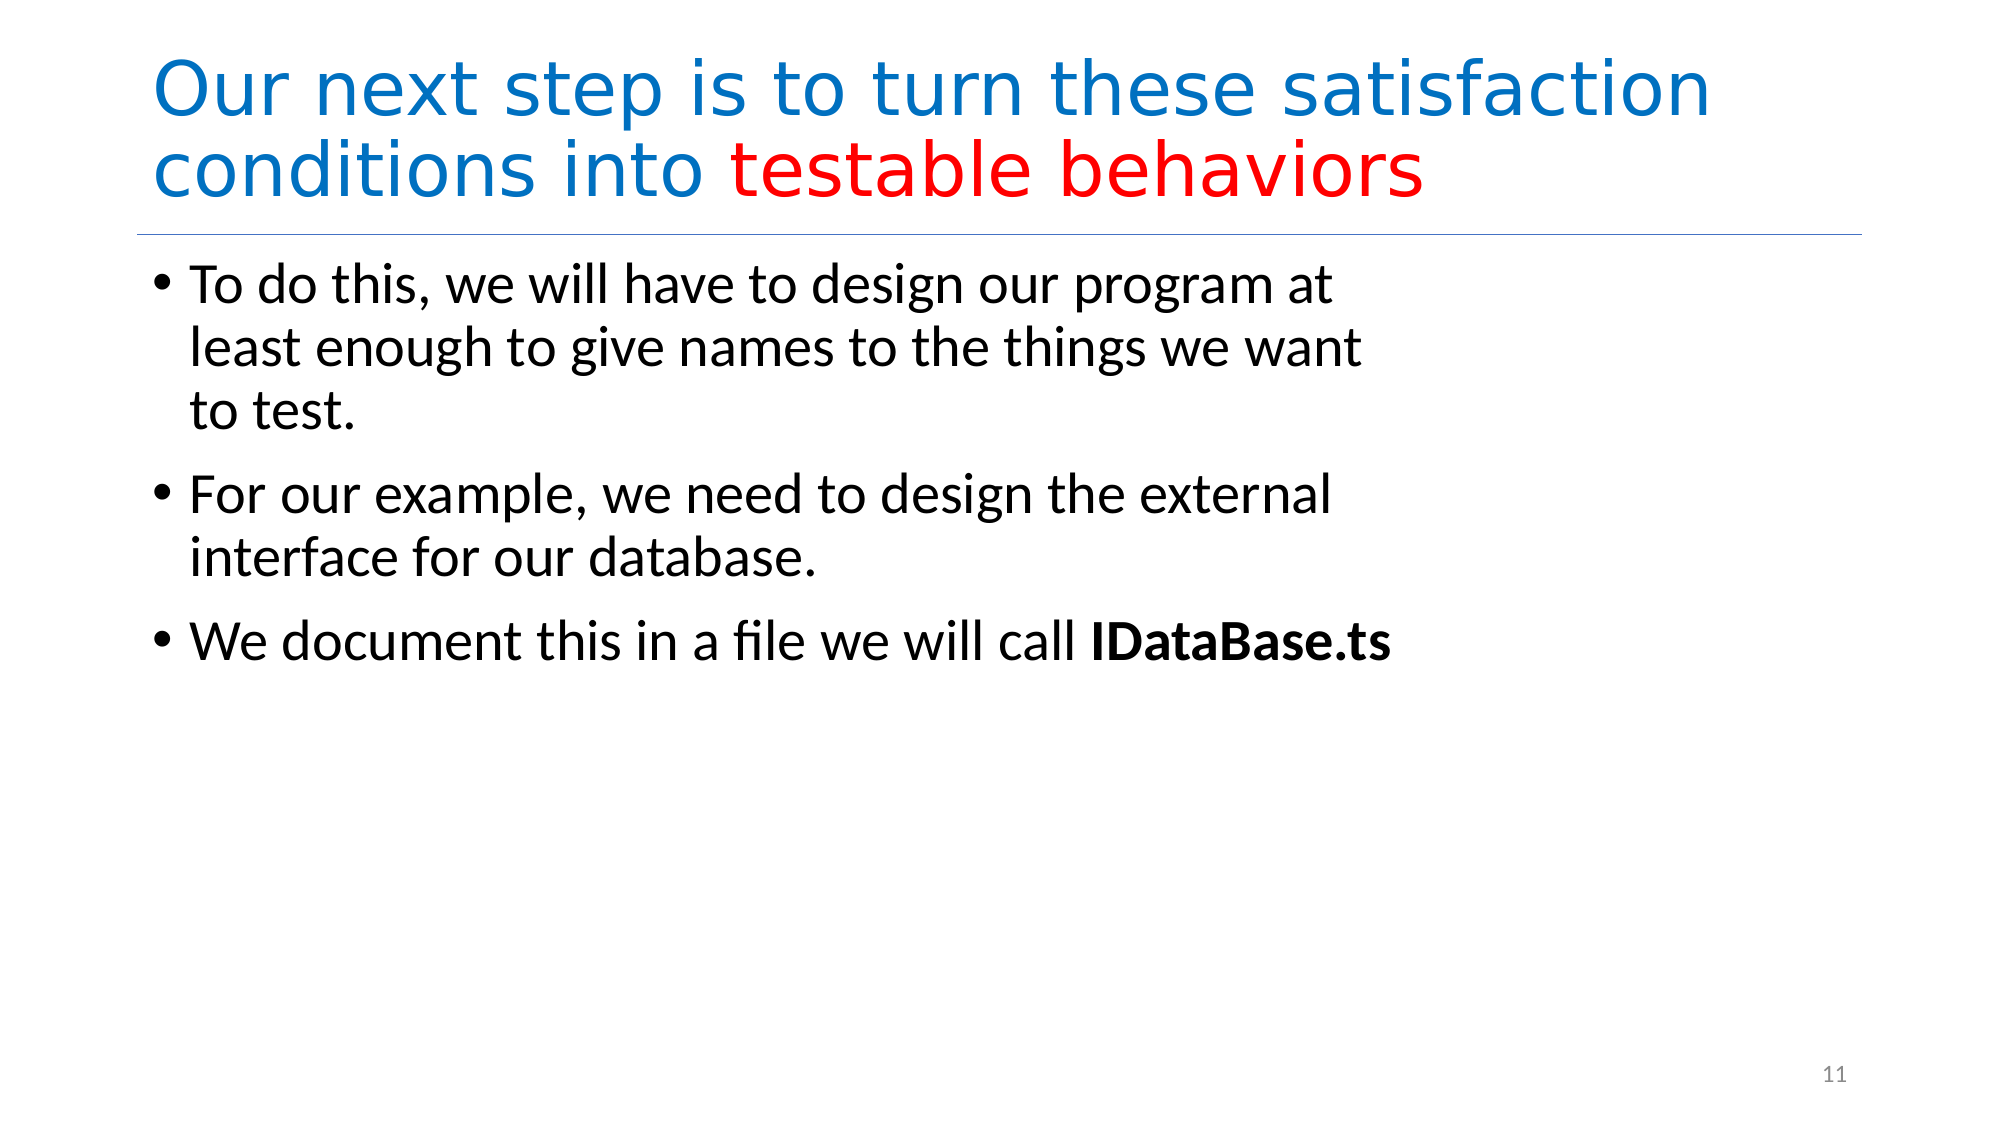

# Our next step is to turn these satisfaction conditions into testable behaviors
To do this, we will have to design our program at least enough to give names to the things we want to test.
For our example, we need to design the external interface for our database.
We document this in a file we will call IDataBase.ts
11